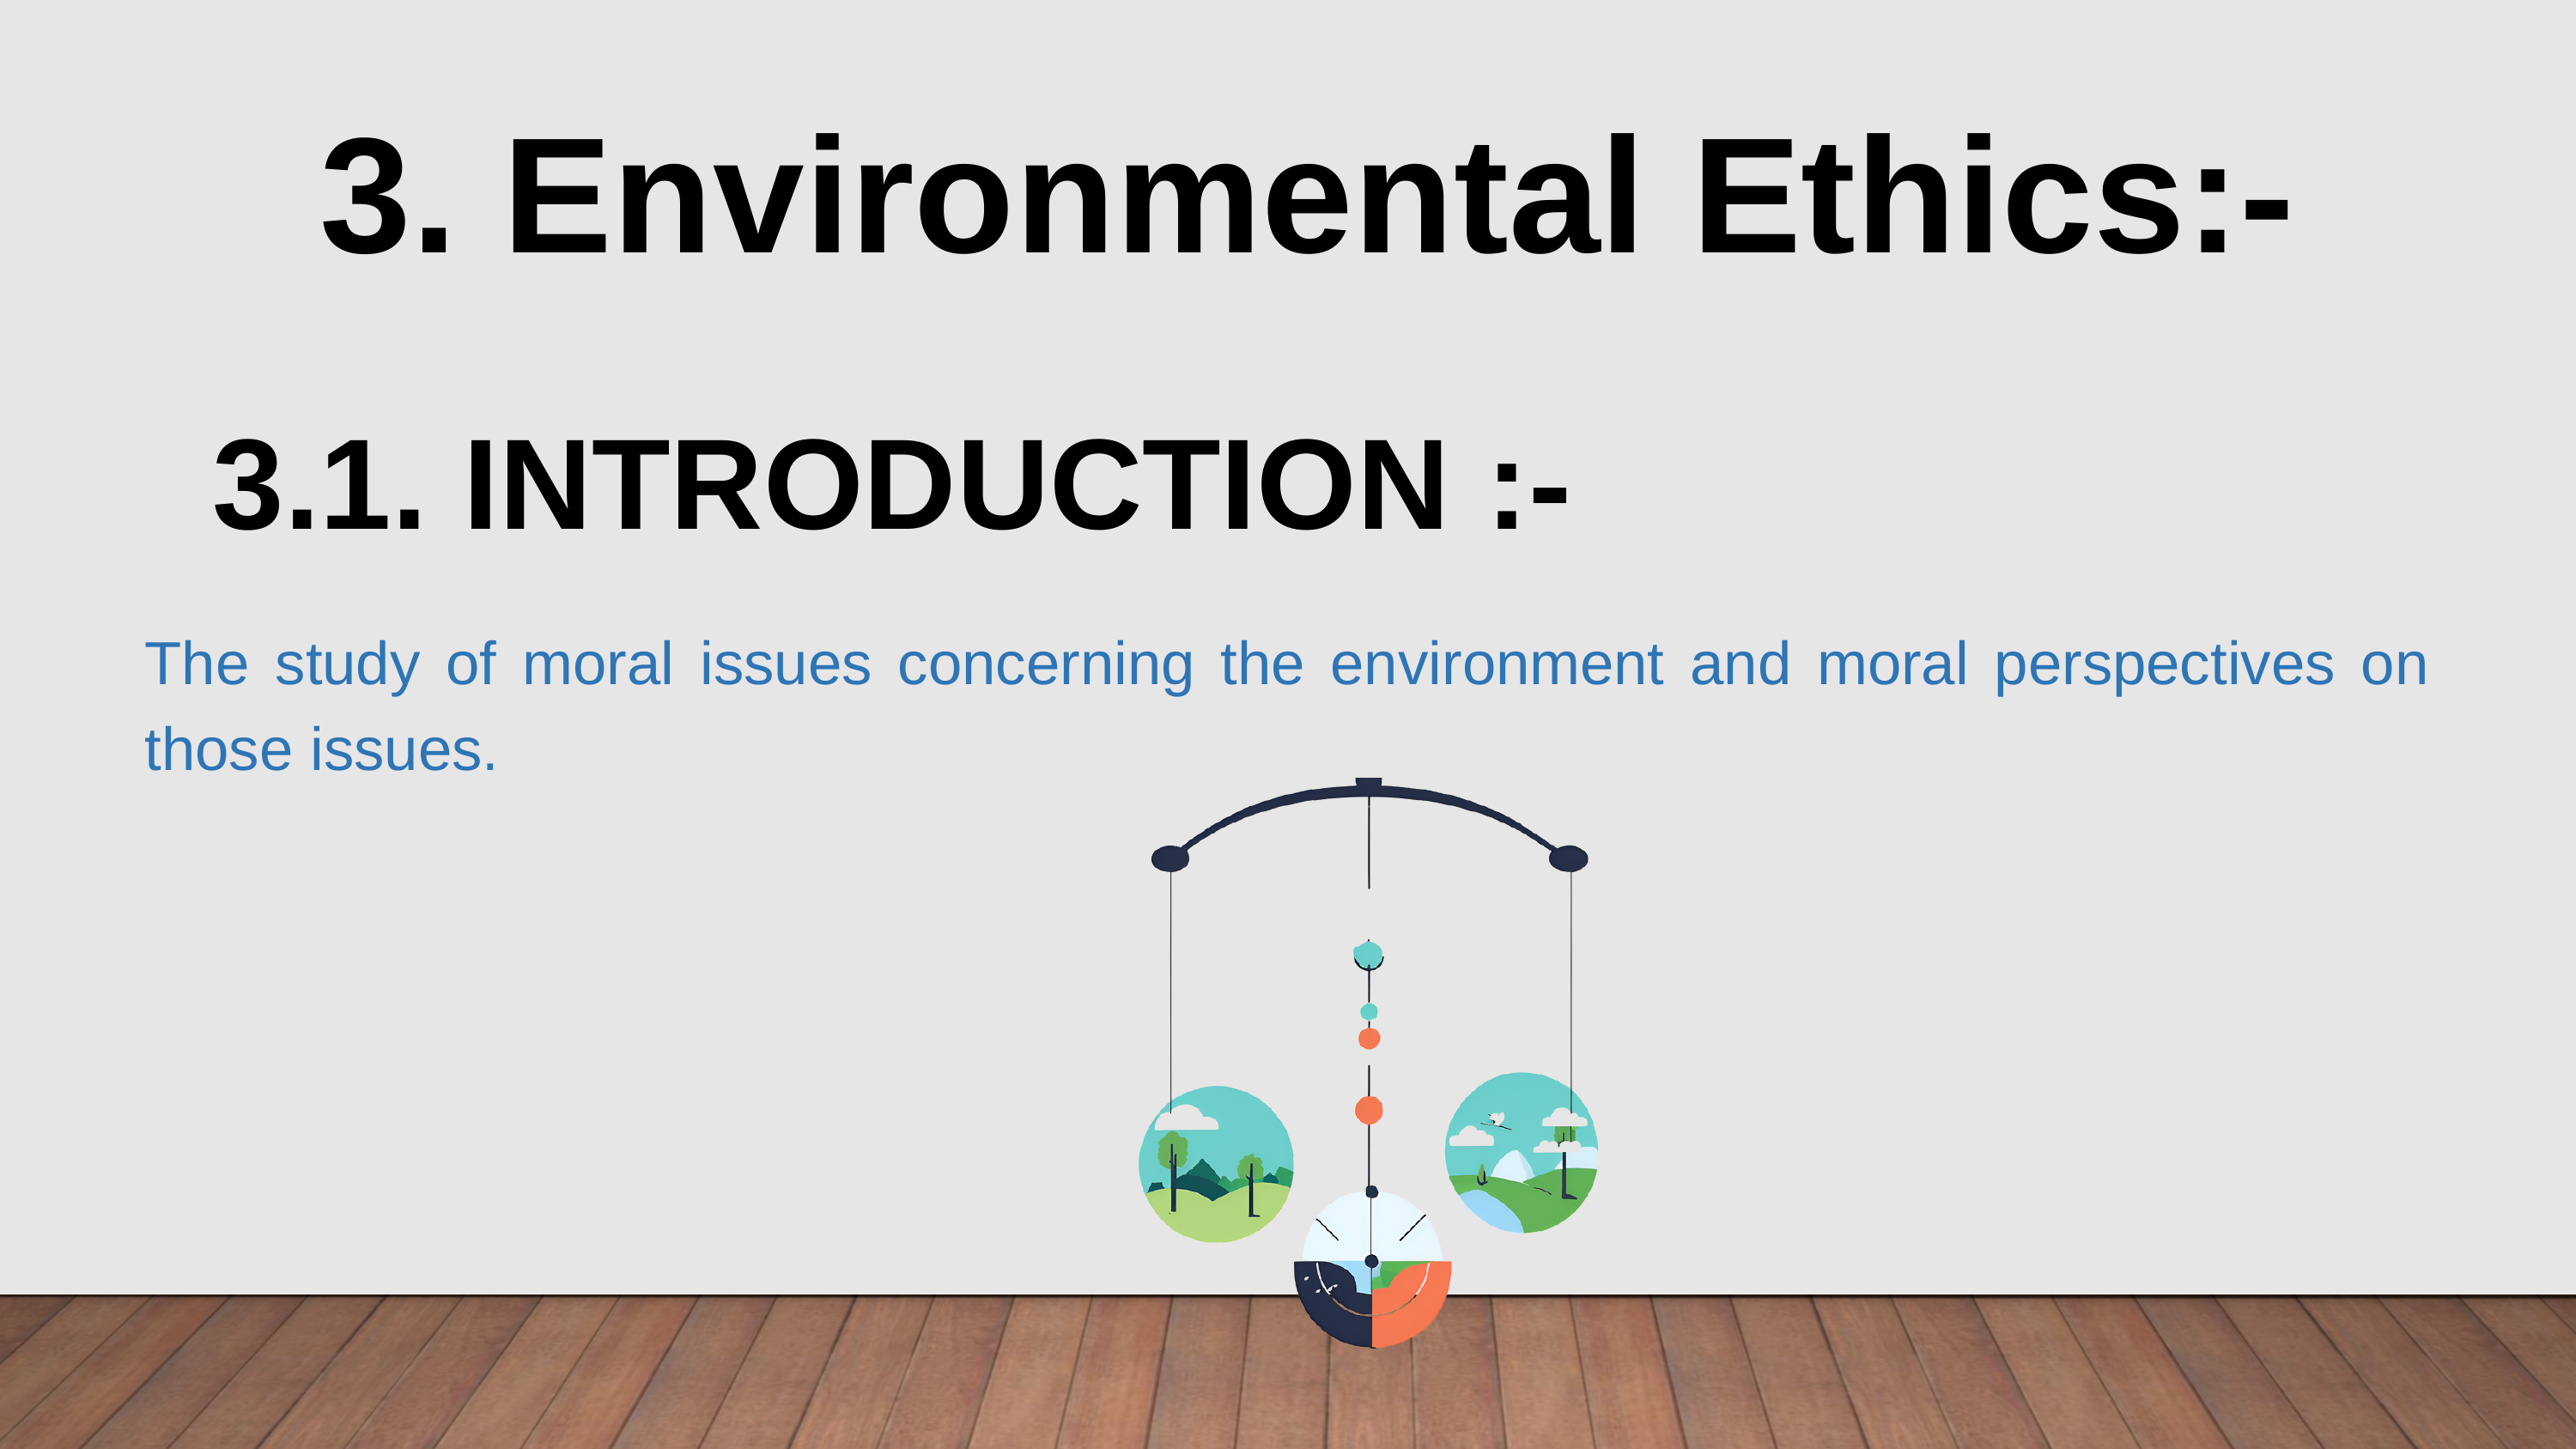

3. Environmental Ethics:-
3.1. INTRODUCTION :-
The study of moral issues concerning the environment and moral perspectives on those issues.